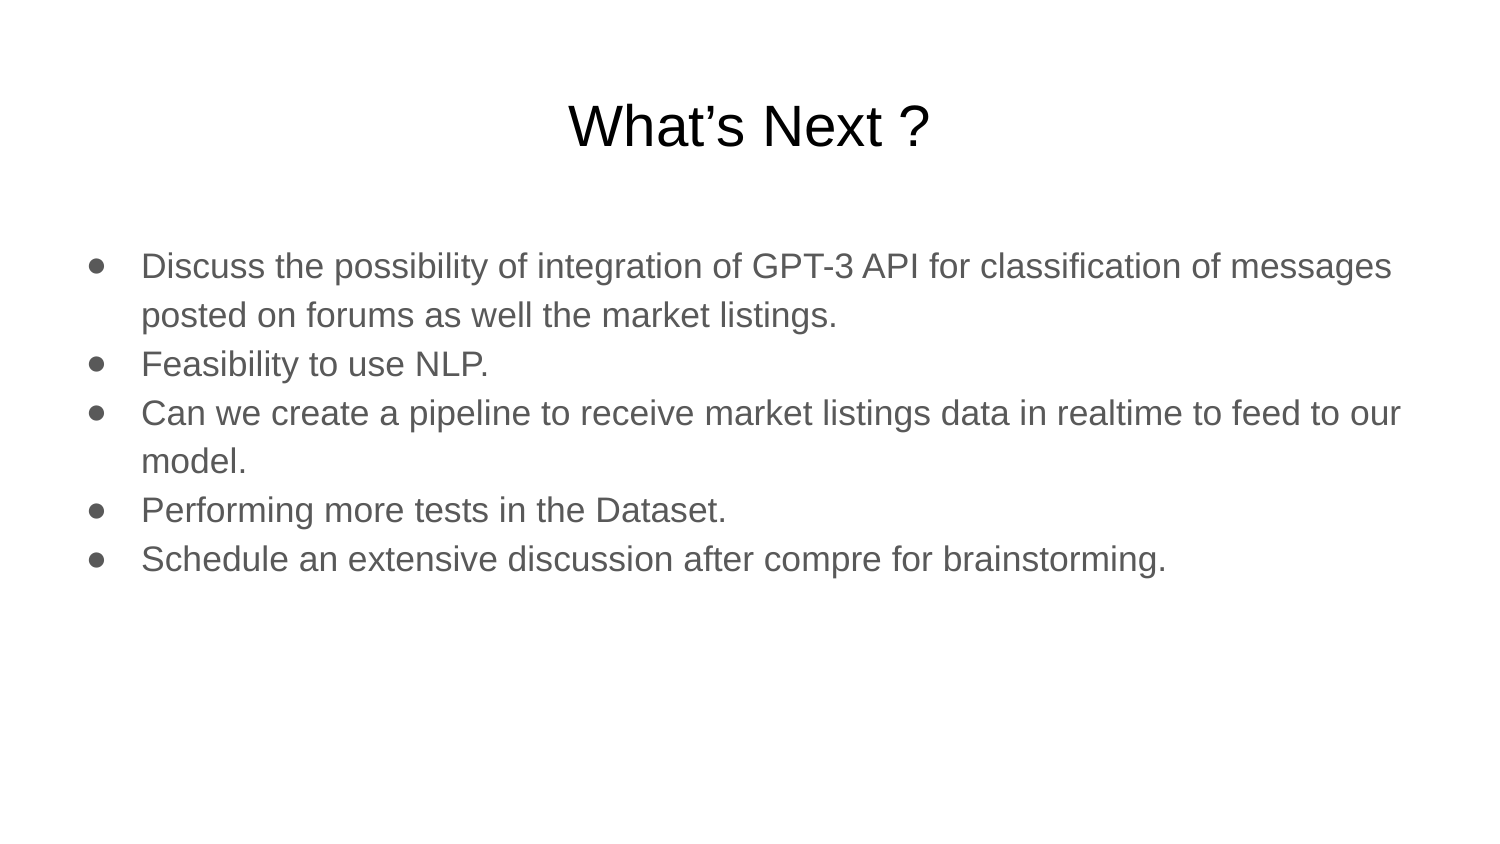

# What’s Next ?
Discuss the possibility of integration of GPT-3 API for classification of messages posted on forums as well the market listings.
Feasibility to use NLP.
Can we create a pipeline to receive market listings data in realtime to feed to our model.
Performing more tests in the Dataset.
Schedule an extensive discussion after compre for brainstorming.